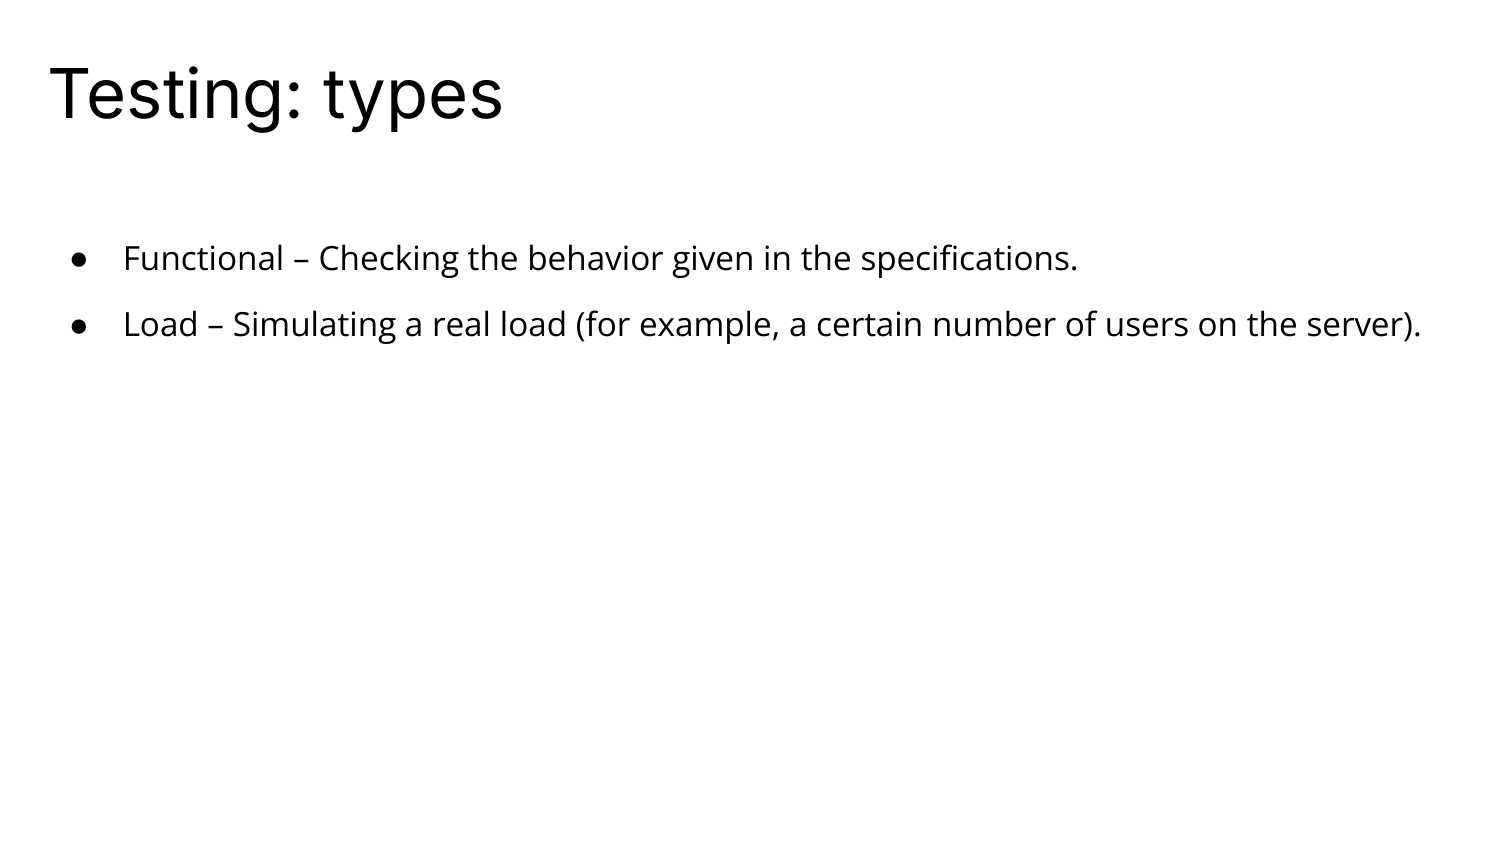

# Testing: types
Functional – Checking the behavior given in the specifications.
Load – Simulating a real load (for example, a certain number of users on the server).